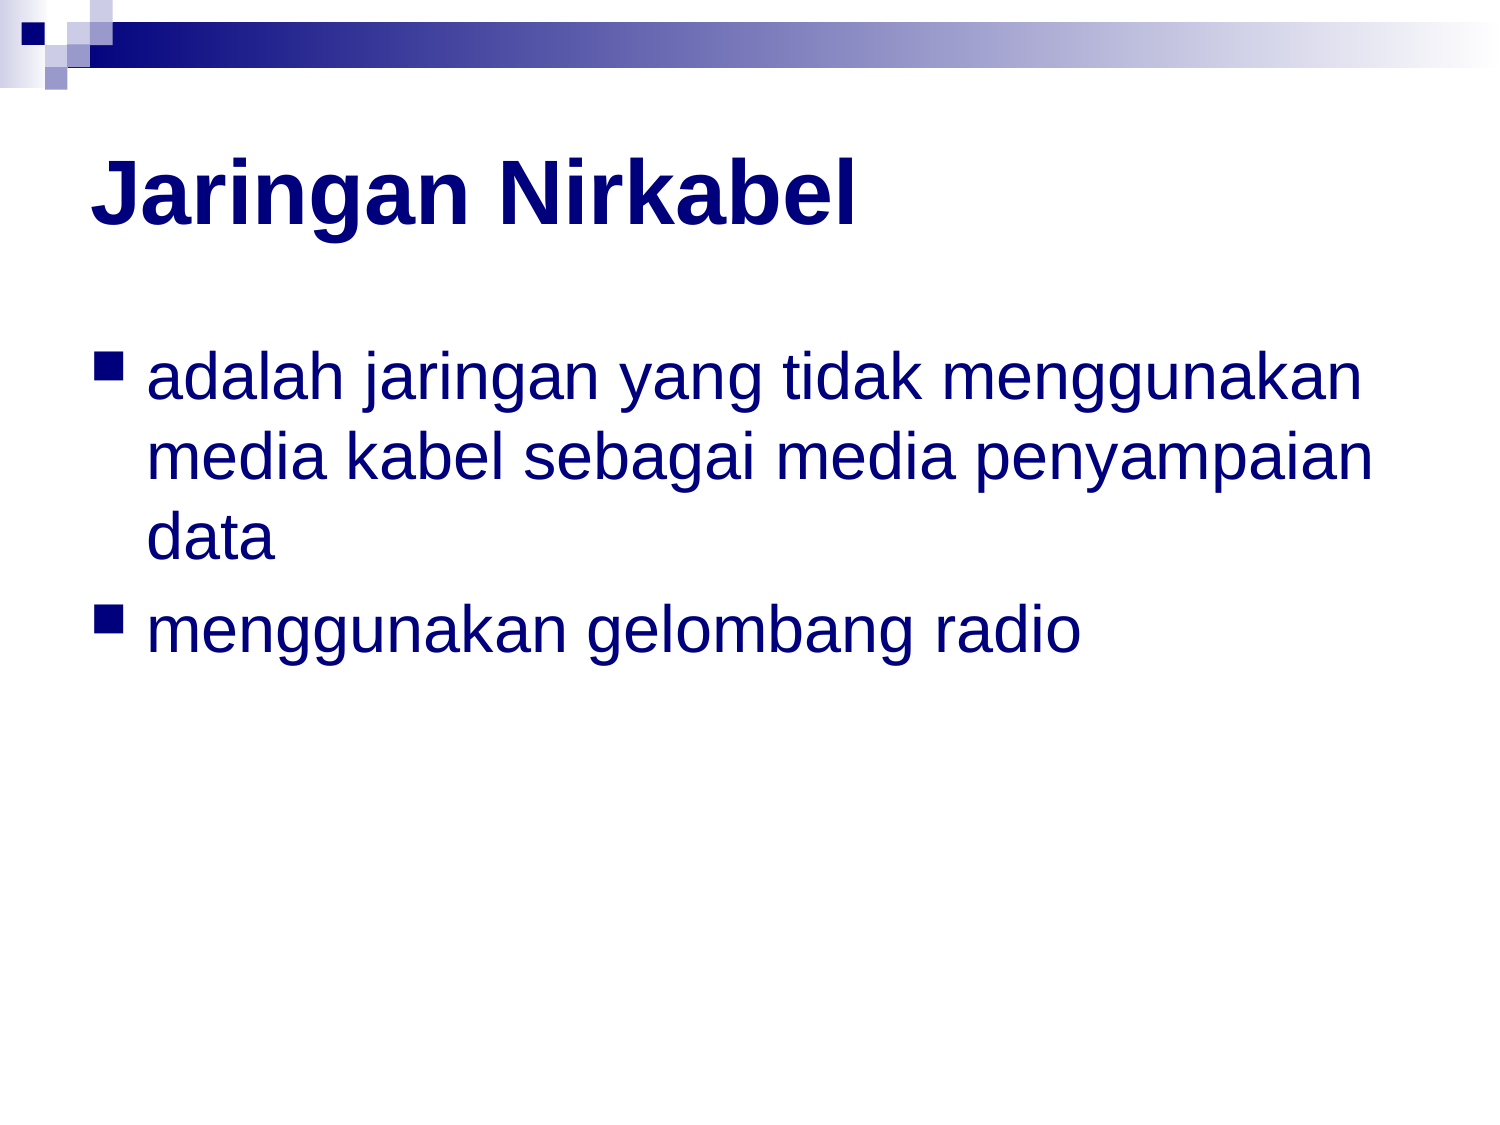

# Jaringan Nirkabel
adalah jaringan yang tidak menggunakan media kabel sebagai media penyampaian data
menggunakan gelombang radio